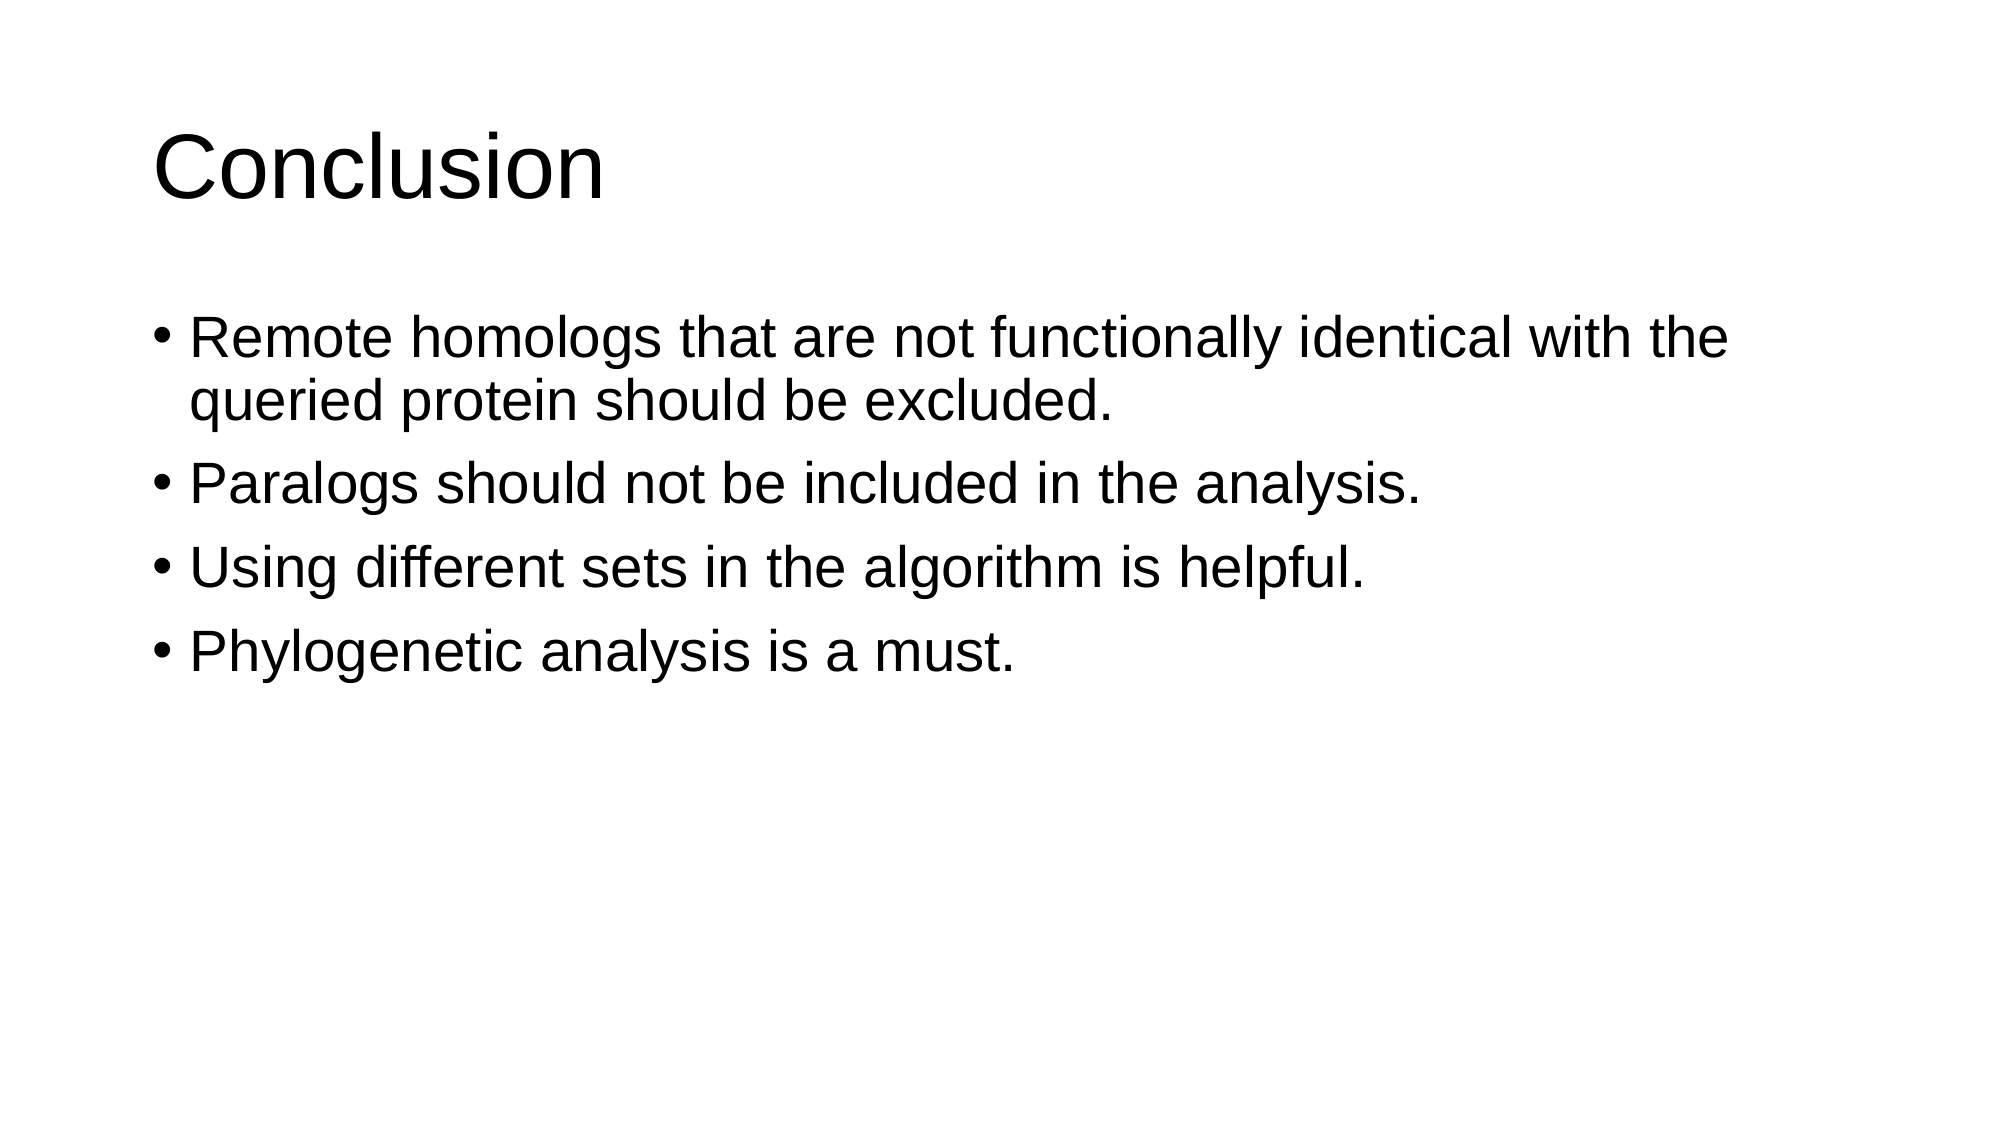

# Conclusion
Remote homologs that are not functionally identical with the queried protein should be excluded.
Paralogs should not be included in the analysis.
Using different sets in the algorithm is helpful.
Phylogenetic analysis is a must.